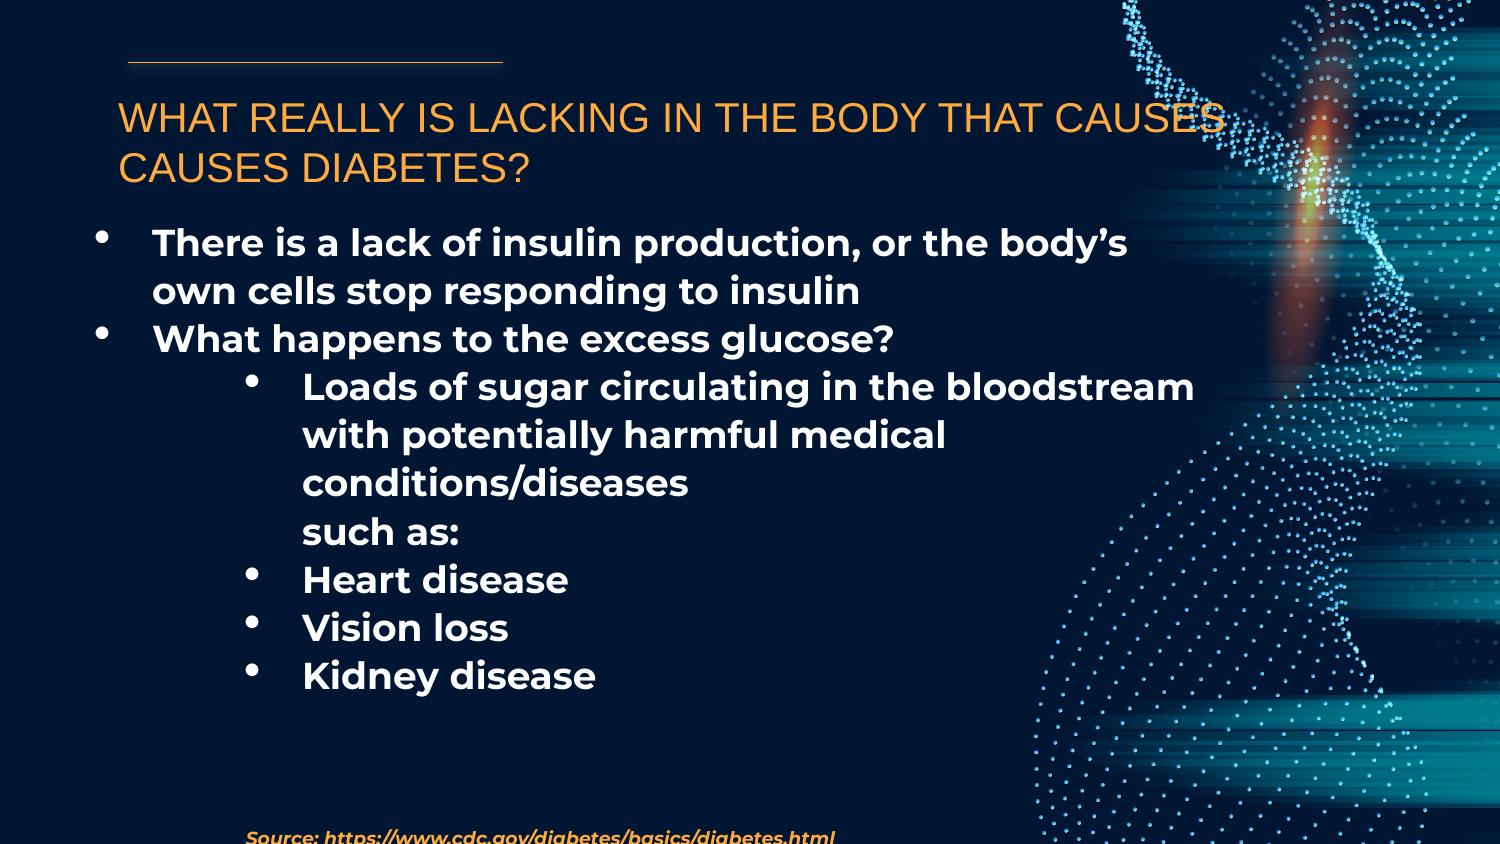

# WHAT REALLY IS LACKING IN THE BODY THAT CAUSES CAUSES DIABETES?
There is a lack of insulin production, or the body’s
own cells stop responding to insulin
What happens to the excess glucose?
Loads of sugar circulating in the bloodstream with potentially harmful medical conditions/diseases
such as:
Heart disease
Vision loss
Kidney disease

Source: https://www.cdc.gov/diabetes/basics/diabetes.html